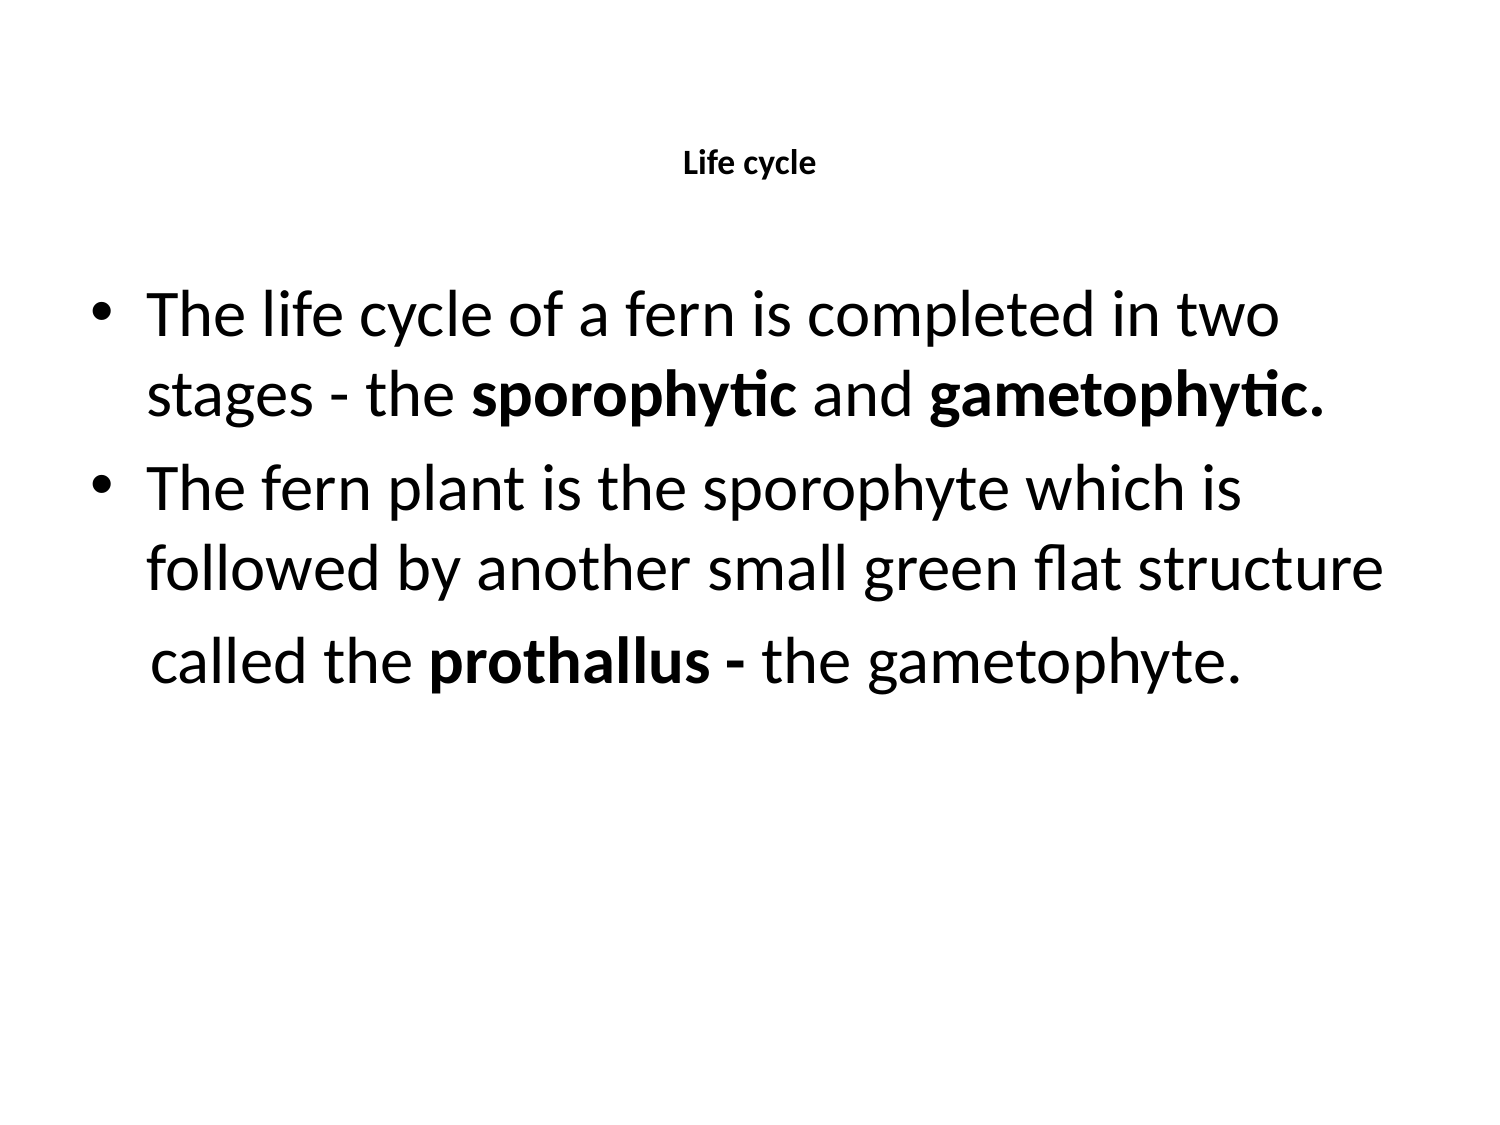

# Life cycle
The life cycle of a fern is completed in two stages - the sporophytic and gametophytic.
The fern plant is the sporophyte which is followed by another small green flat structure
    called the prothallus - the gametophyte.